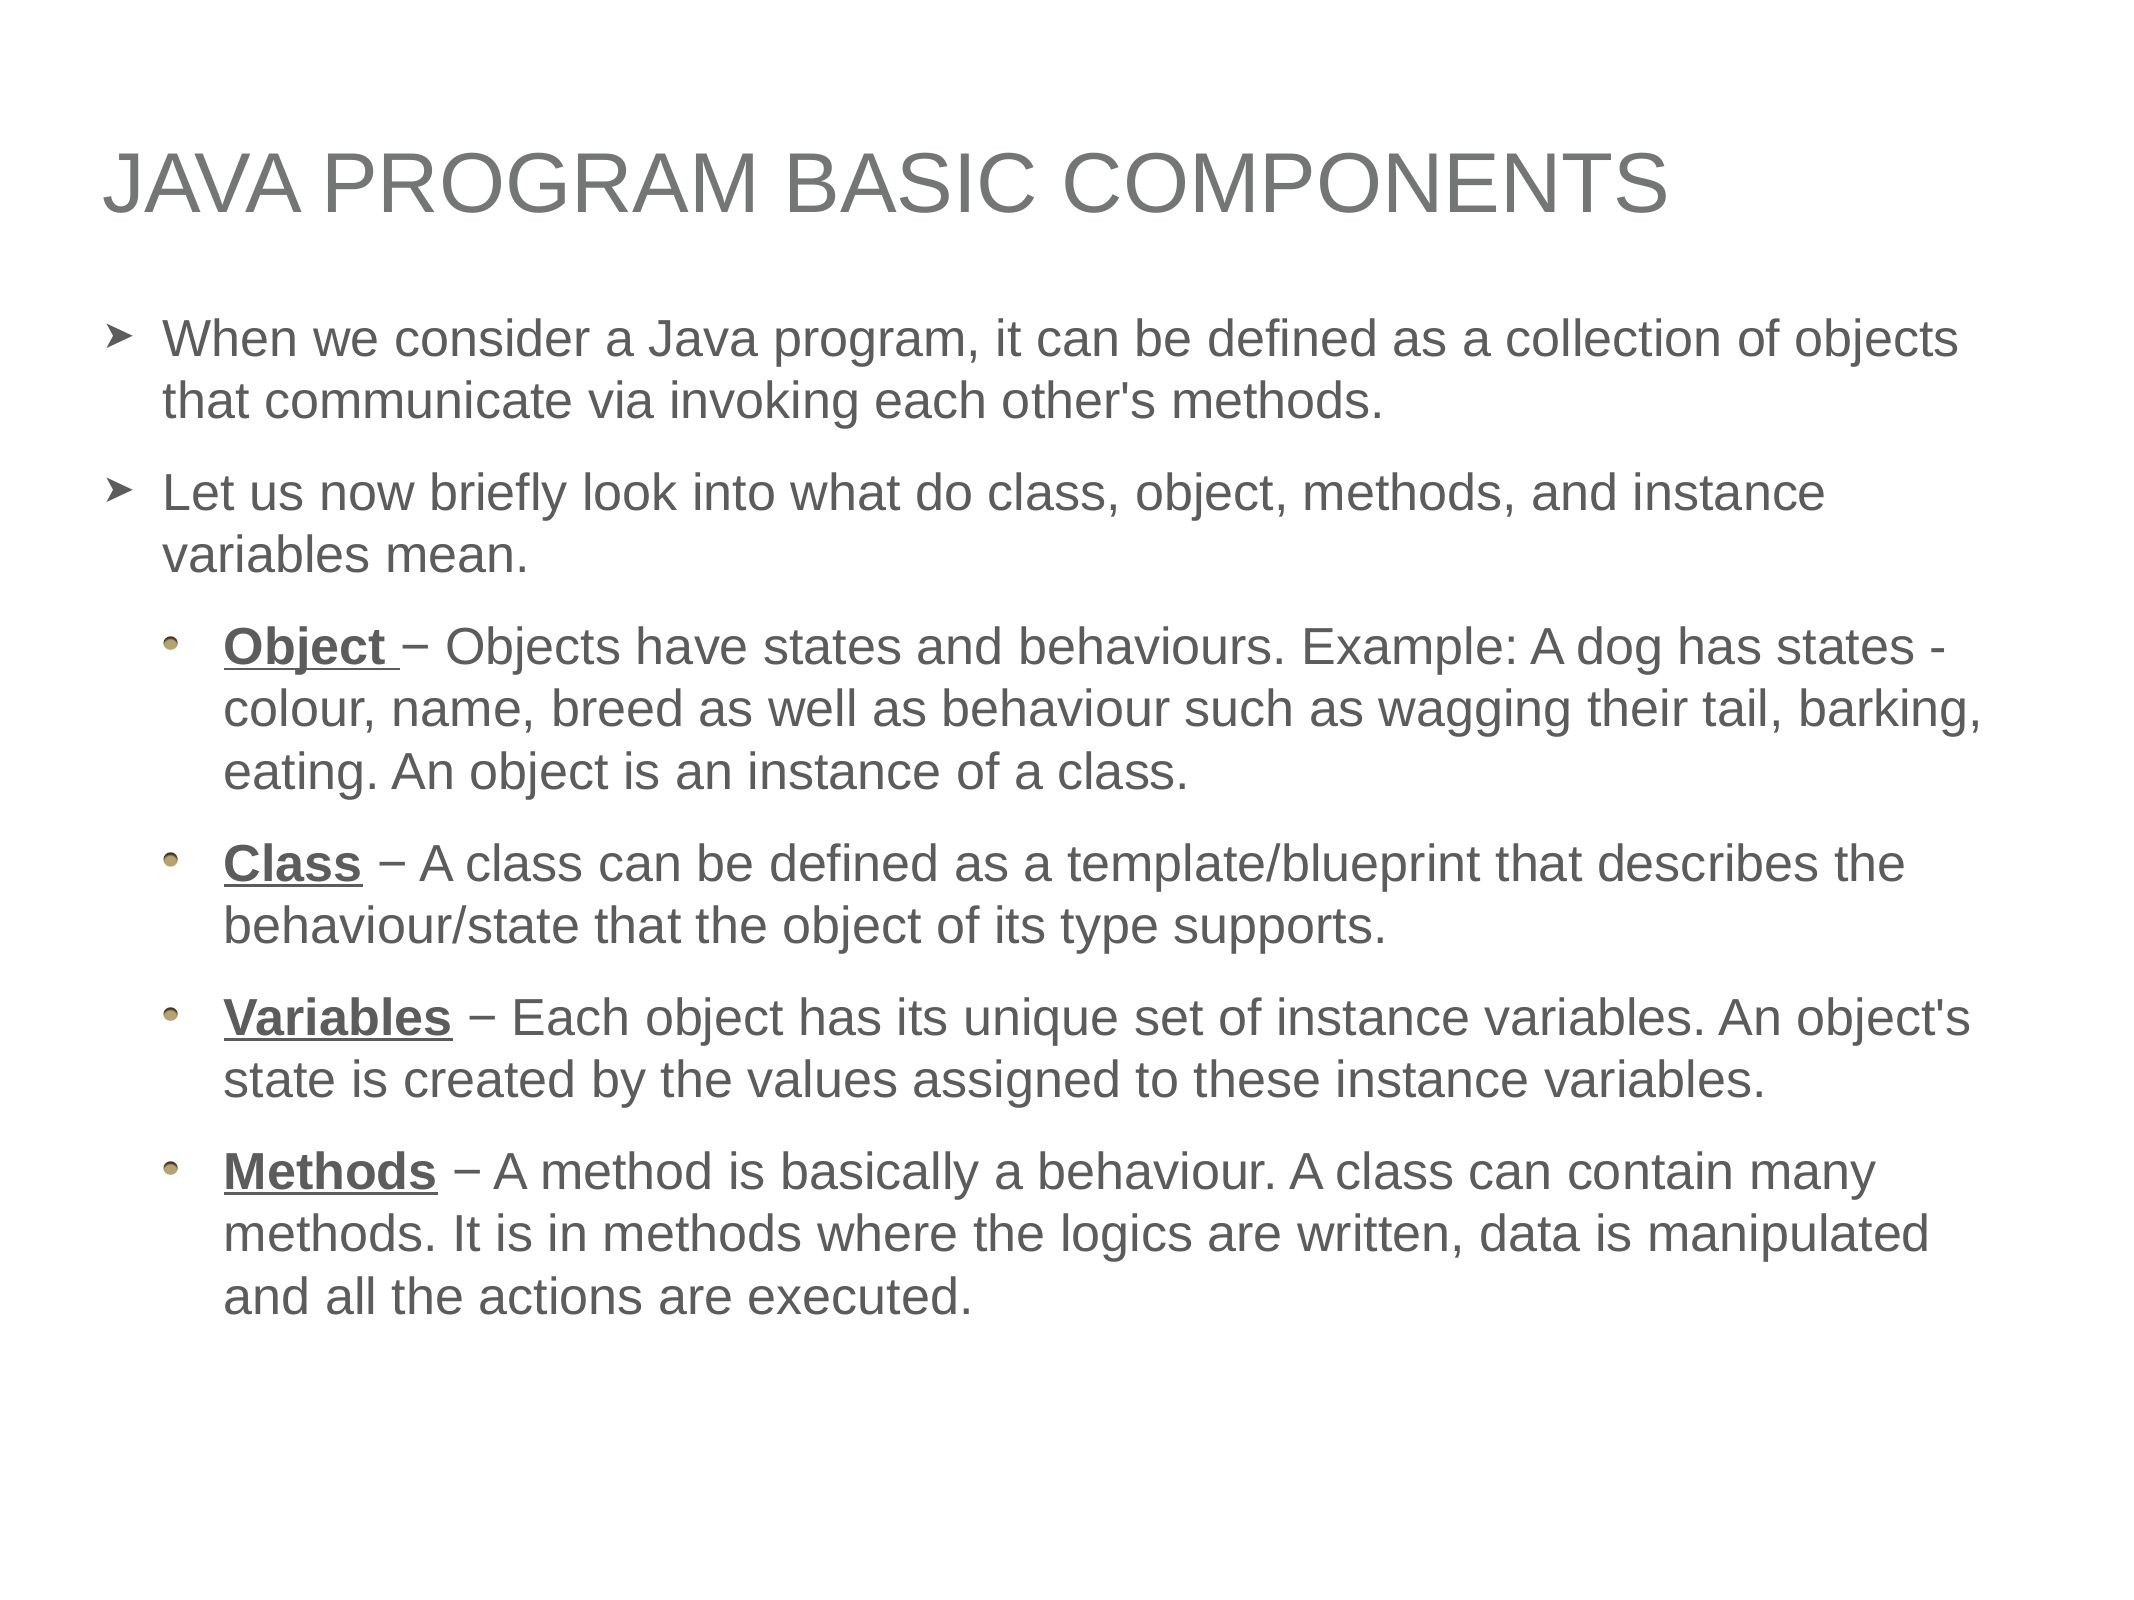

# java program basic components

When we consider a Java program, it can be defined as a collection of objects that communicate via invoking each other's methods.
Let us now briefly look into what do class, object, methods, and instance variables mean.
Object − Objects have states and behaviours. Example: A dog has states - colour, name, breed as well as behaviour such as wagging their tail, barking, eating. An object is an instance of a class.
Class − A class can be defined as a template/blueprint that describes the behaviour/state that the object of its type supports.
Variables − Each object has its unique set of instance variables. An object's state is created by the values assigned to these instance variables.
Methods − A method is basically a behaviour. A class can contain many methods. It is in methods where the logics are written, data is manipulated and all the actions are executed.